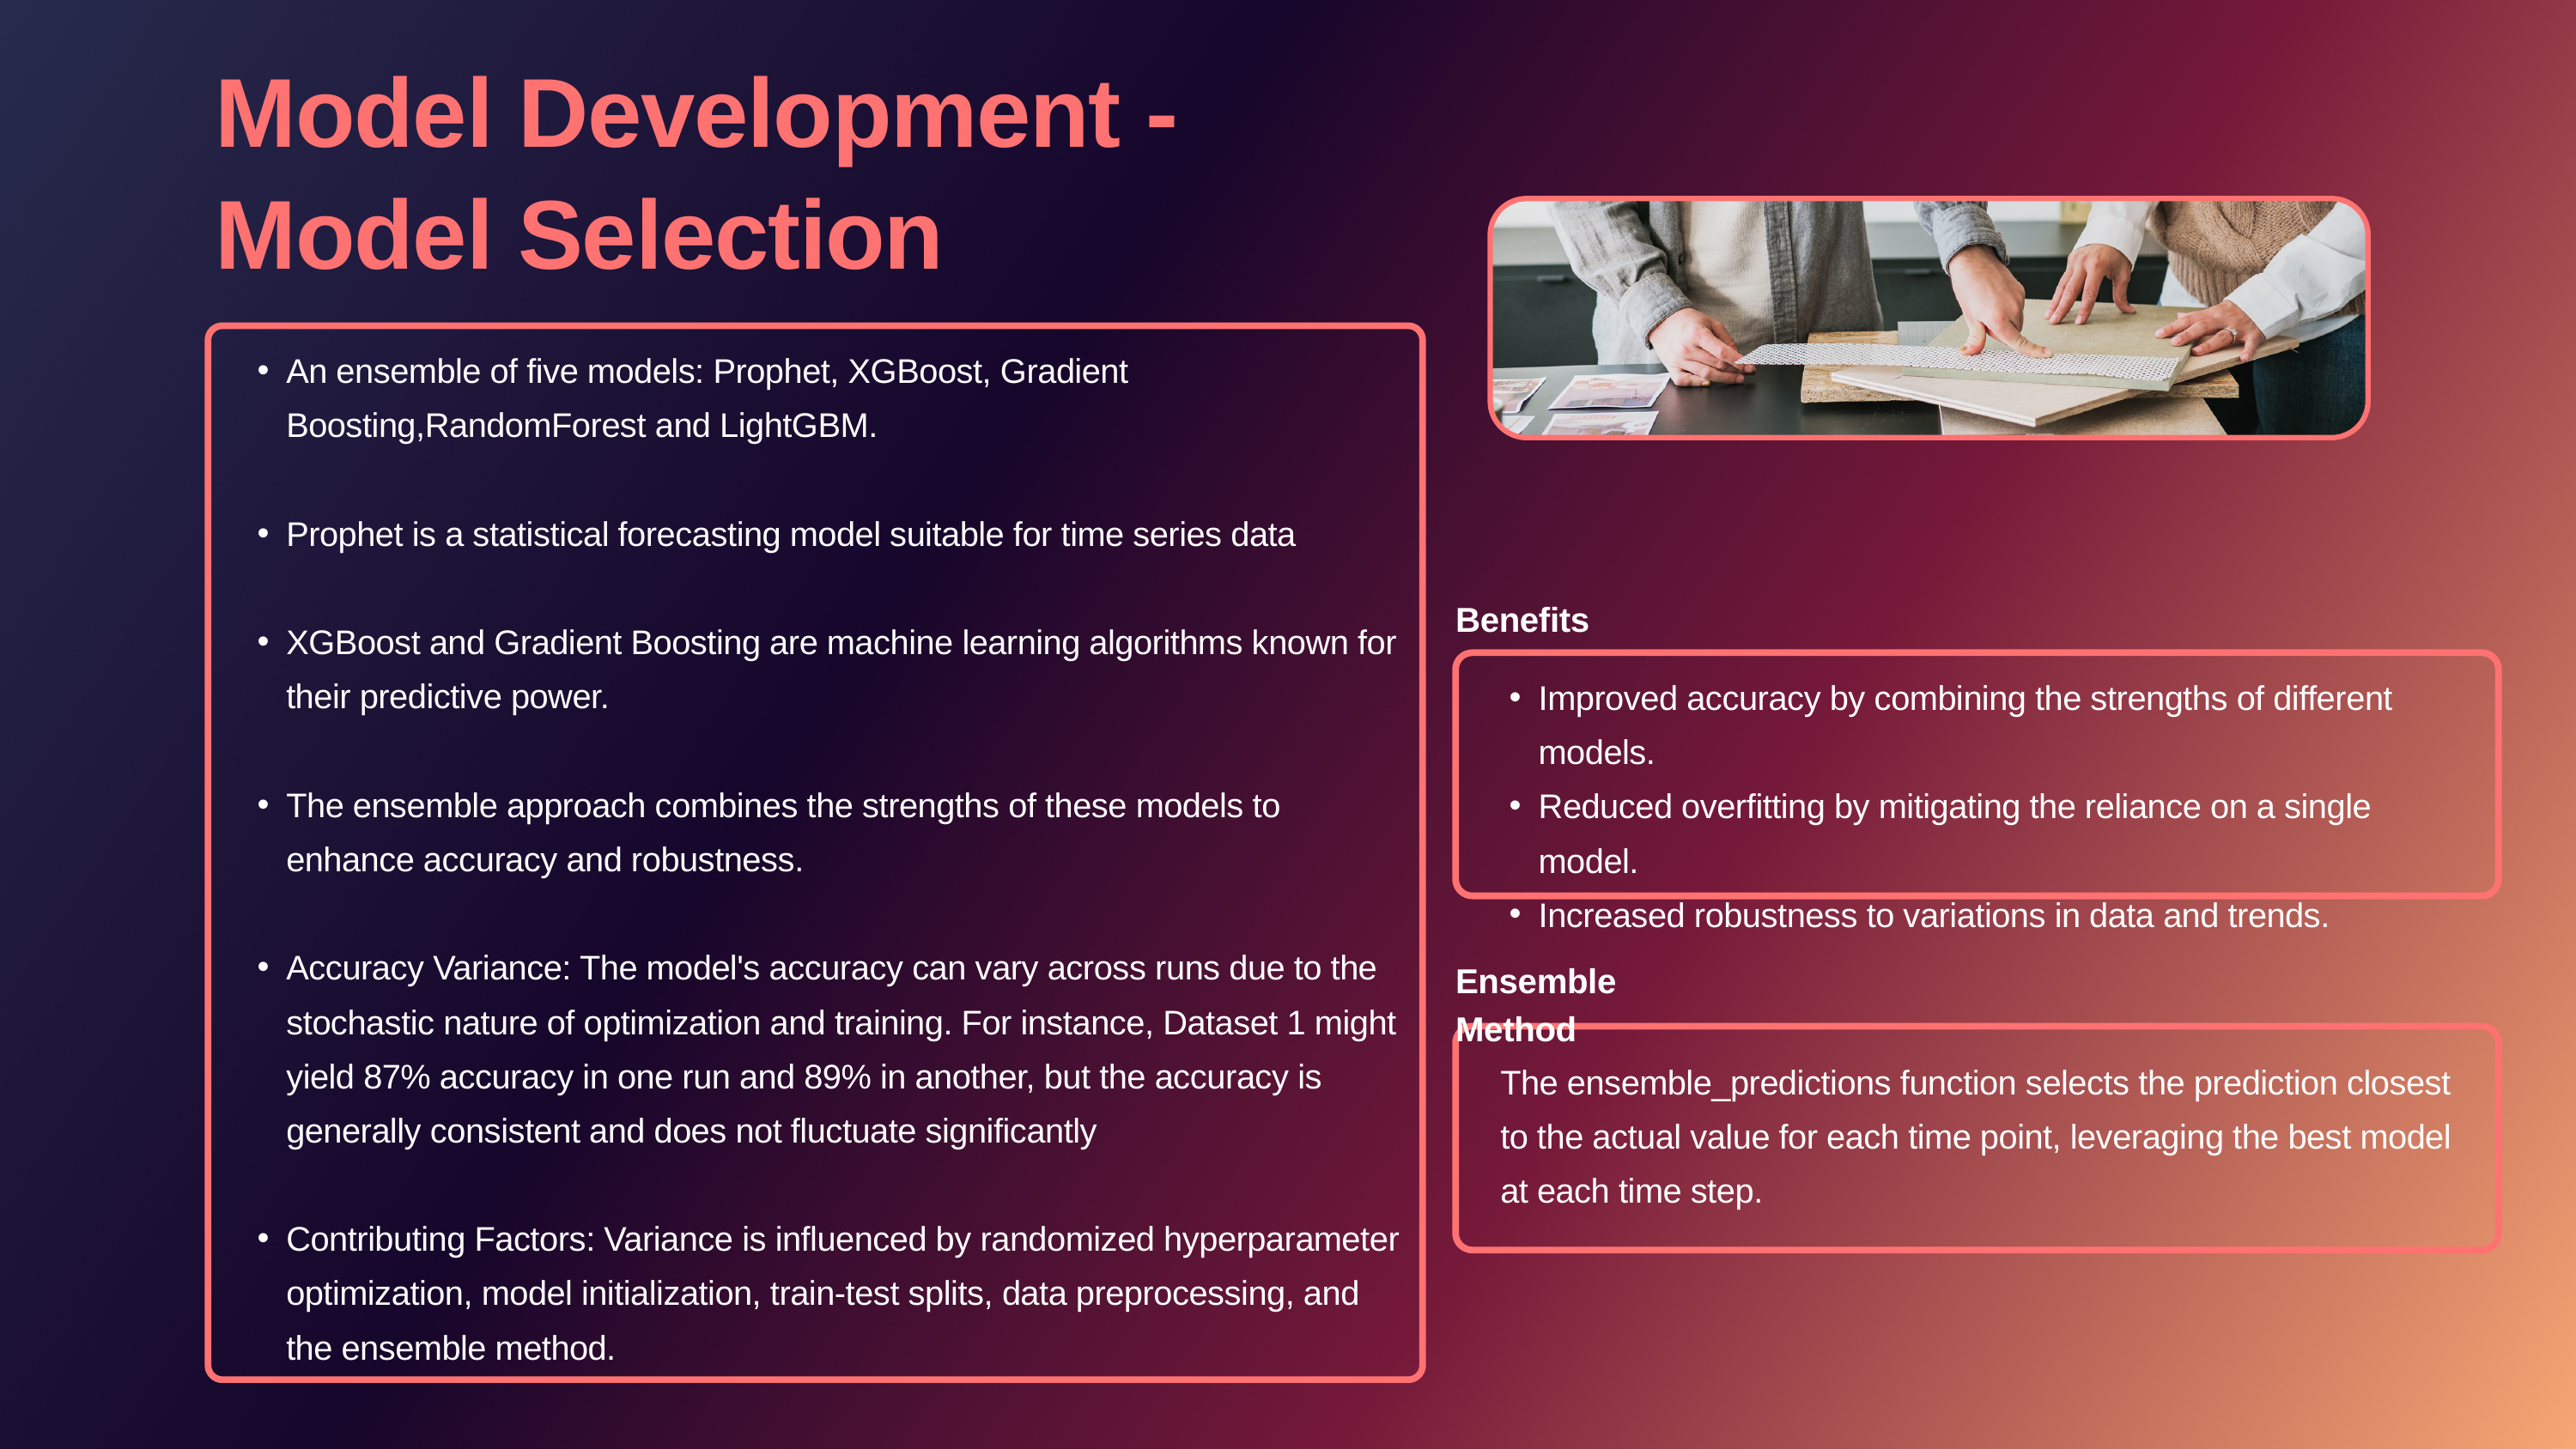

Model Development - Model Selection

An ensemble of five models: Prophet, XGBoost, Gradient Boosting,RandomForest and LightGBM.

Prophet is a statistical forecasting model suitable for time series data

XGBoost and Gradient Boosting are machine learning algorithms known for their predictive power.

The ensemble approach combines the strengths of these models to enhance accuracy and robustness.

Accuracy Variance: The model's accuracy can vary across runs due to the stochastic nature of optimization and training. For instance, Dataset 1 might yield 87% accuracy in one run and 89% in another, but the accuracy is generally consistent and does not fluctuate significantly

Contributing Factors: Variance is influenced by randomized hyperparameter optimization, model initialization, train-test splits, data preprocessing, and the ensemble method.

Benefits

Improved accuracy by combining the strengths of different models.
Reduced overfitting by mitigating the reliance on a single model.
Increased robustness to variations in data and trends.
Ensemble Method

The ensemble_predictions function selects the prediction closest to the actual value for each time point, leveraging the best model at each time step.